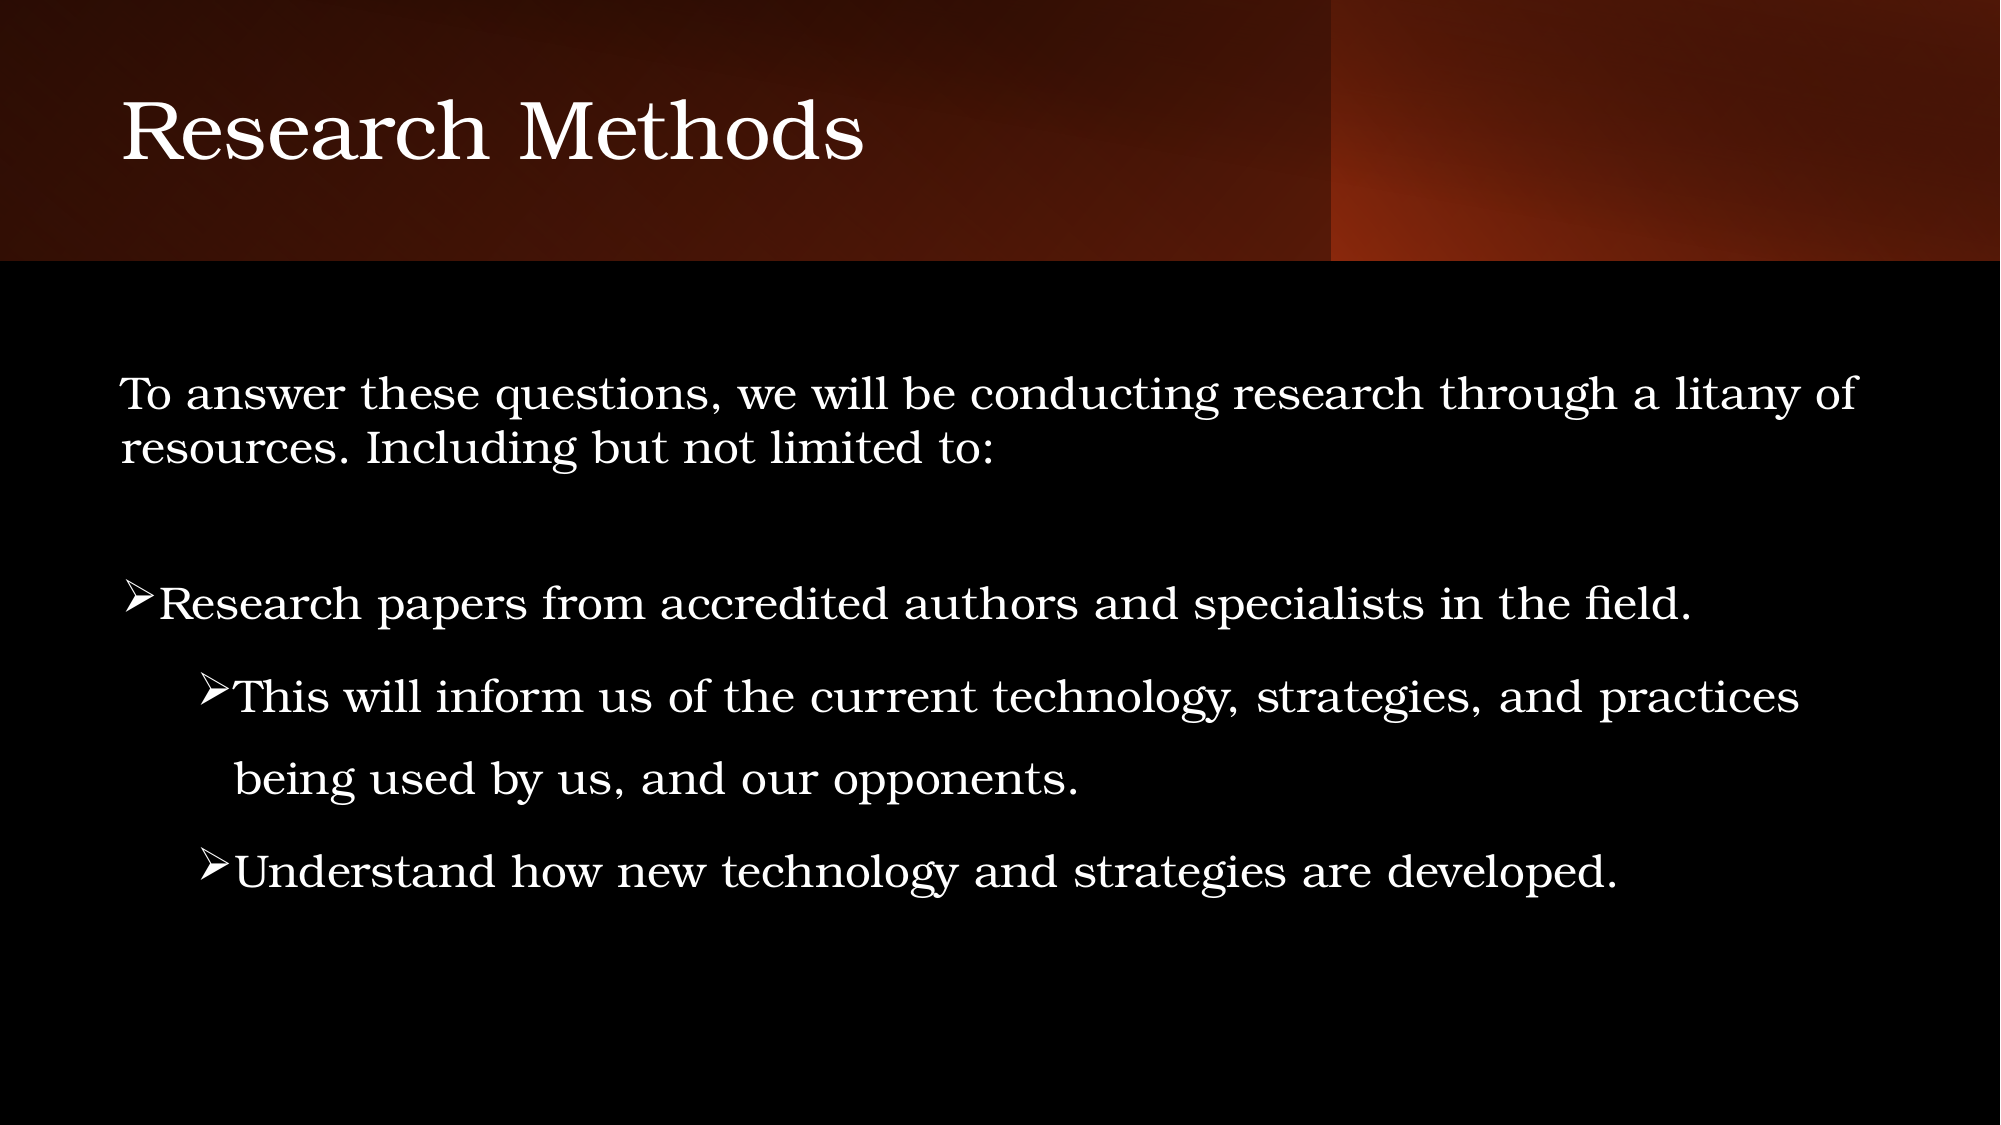

# Research Methods
To answer these questions, we will be conducting research through a litany of resources. Including but not limited to:
Research papers from accredited authors and specialists in the field.
This will inform us of the current technology, strategies, and practices being used by us, and our opponents.
Understand how new technology and strategies are developed.